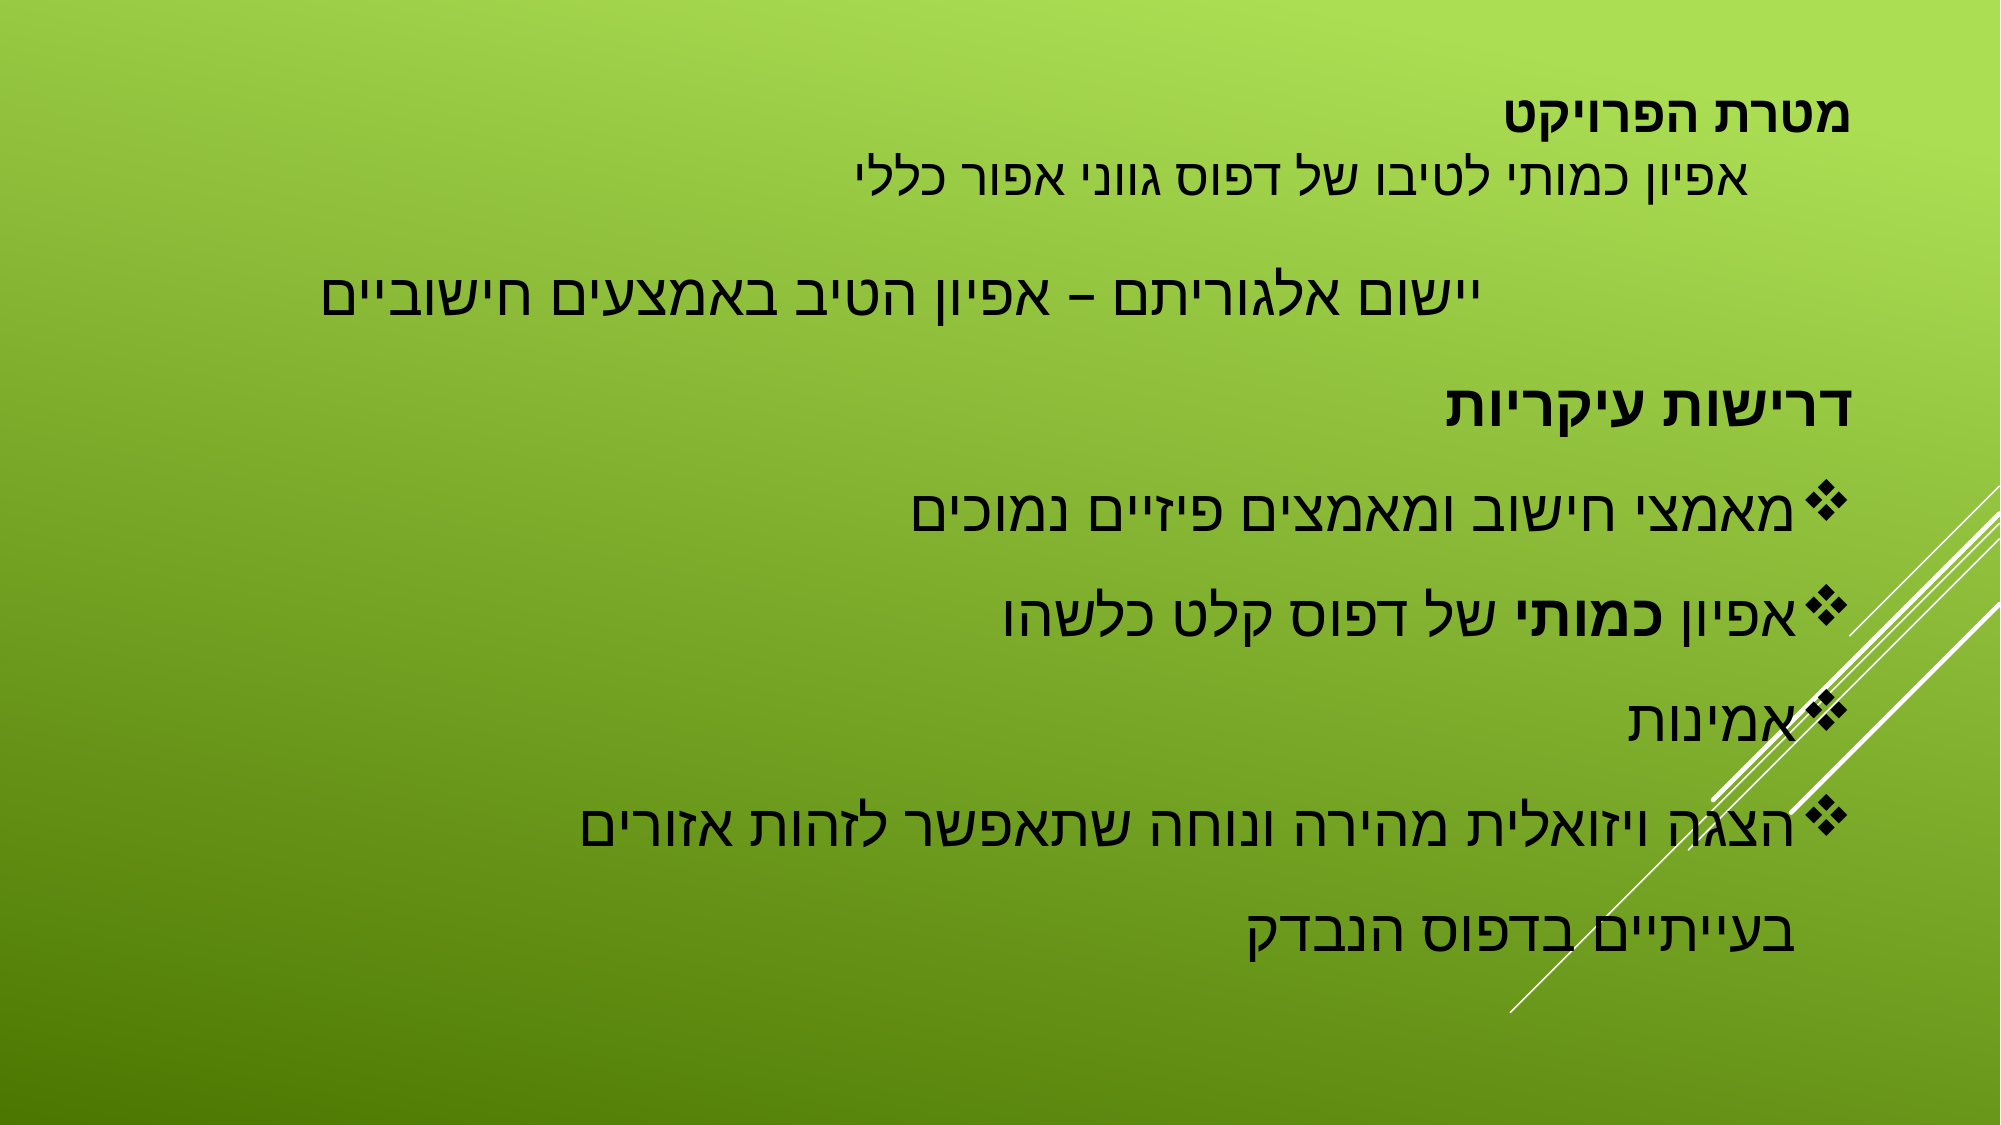

# מטרת הפרויקט אפיון כמותי לטיבו של דפוס גווני אפור כללי
				יישום אלגוריתם – אפיון הטיב באמצעים חישוביים
דרישות עיקריות
מאמצי חישוב ומאמצים פיזיים נמוכים
אפיון כמותי של דפוס קלט כלשהו
אמינות
הצגה ויזואלית מהירה ונוחה שתאפשר לזהות אזורים בעייתיים בדפוס הנבדק